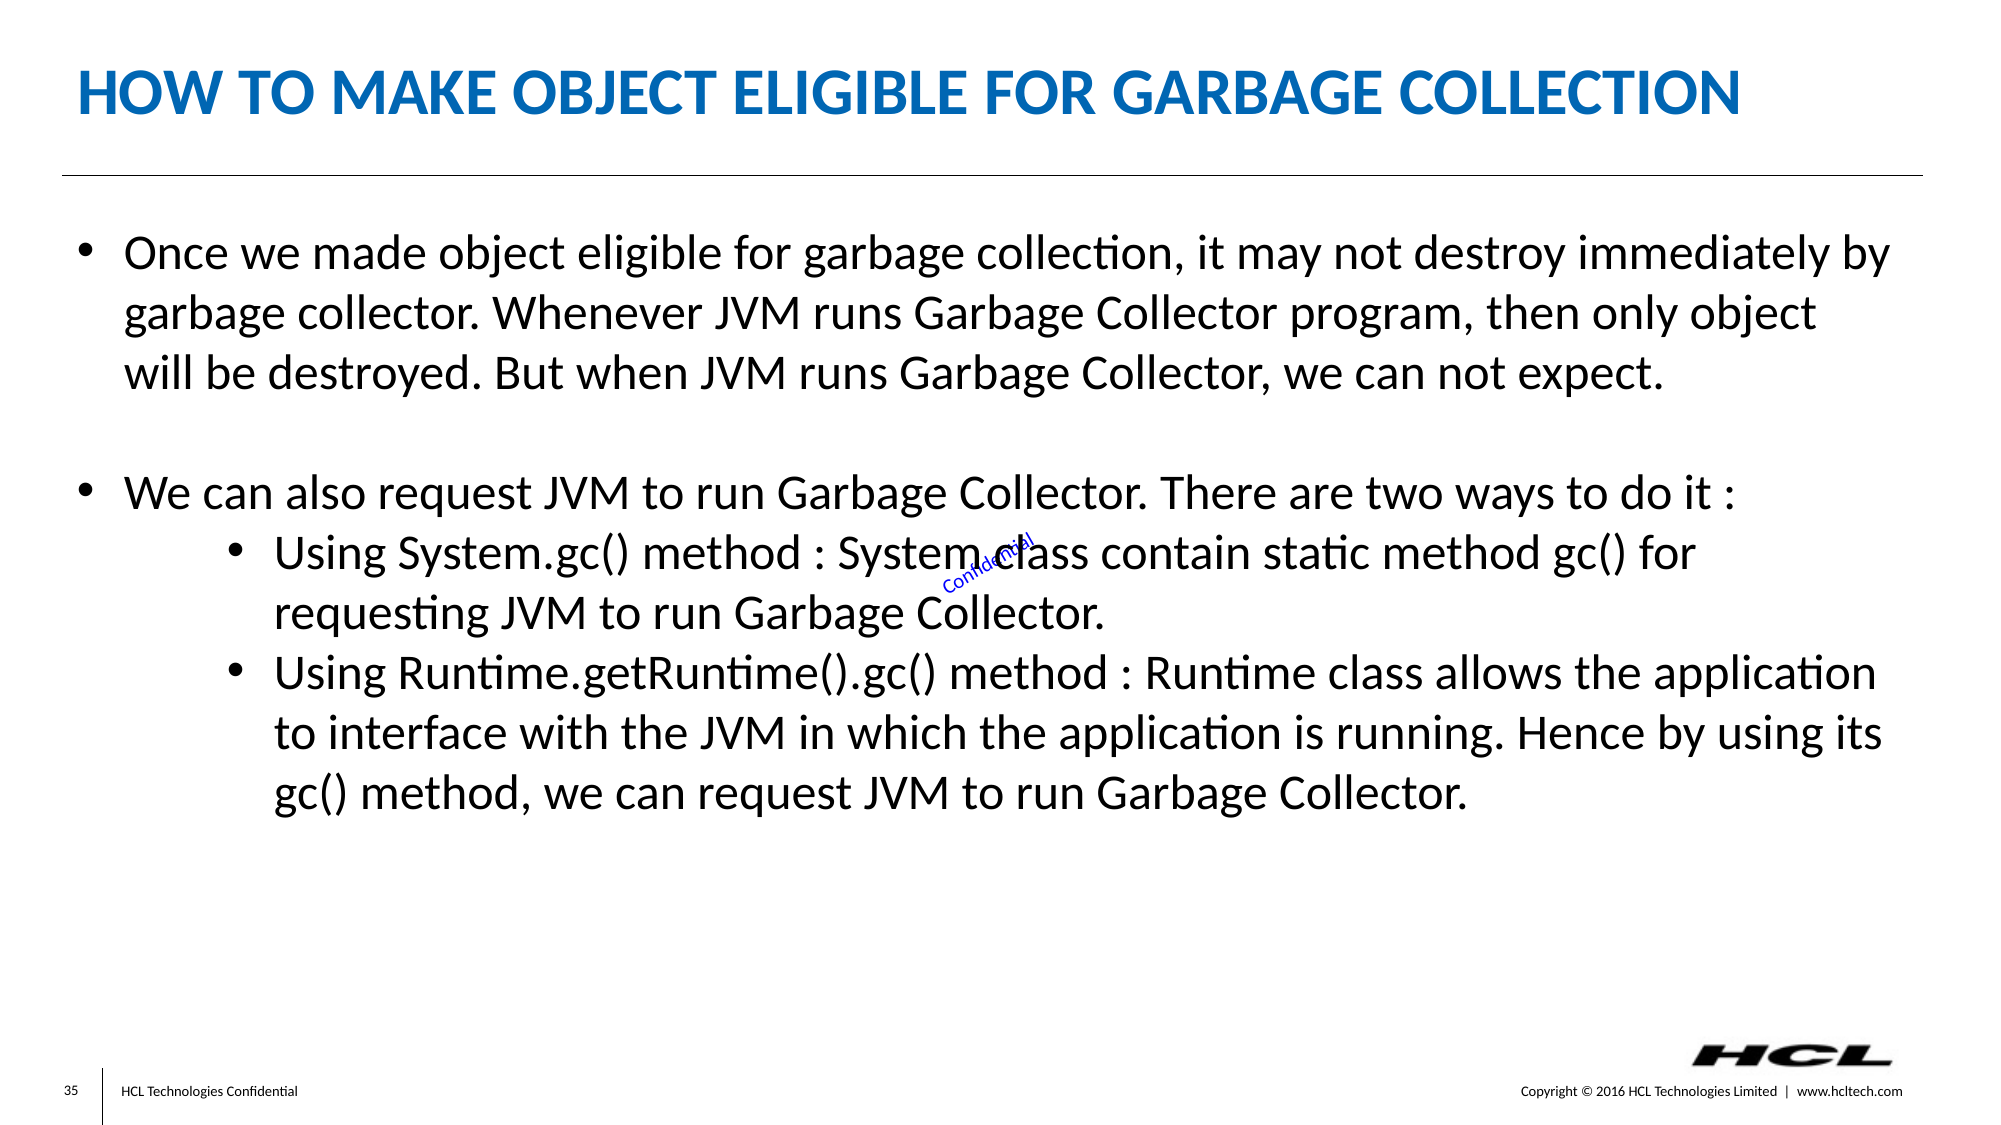

# How to make object eligible for garbage collection
Once we made object eligible for garbage collection, it may not destroy immediately by garbage collector. Whenever JVM runs Garbage Collector program, then only object will be destroyed. But when JVM runs Garbage Collector, we can not expect.

We can also request JVM to run Garbage Collector. There are two ways to do it :
Using System.gc() method : System class contain static method gc() for requesting JVM to run Garbage Collector.
Using Runtime.getRuntime().gc() method : Runtime class allows the application to interface with the JVM in which the application is running. Hence by using its gc() method, we can request JVM to run Garbage Collector.